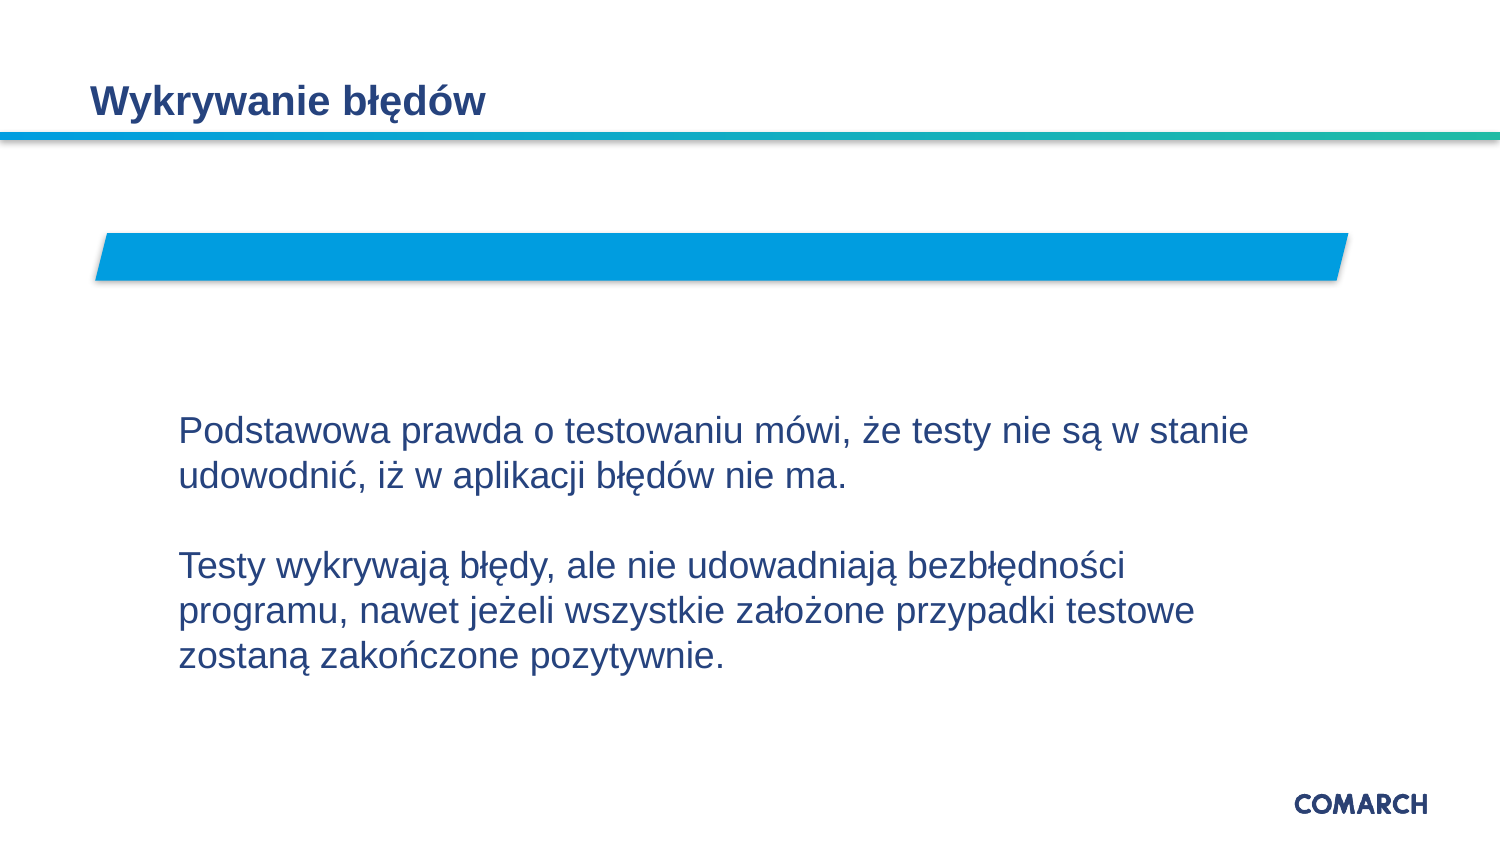

# Wykrywanie błędów

Podstawowa prawda o testowaniu mówi, że testy nie są w stanie udowodnić, iż w aplikacji błędów nie ma.

Testy wykrywają błędy, ale nie udowadniają bezbłędności programu, nawet jeżeli wszystkie założone przypadki testowe zostaną zakończone pozytywnie.